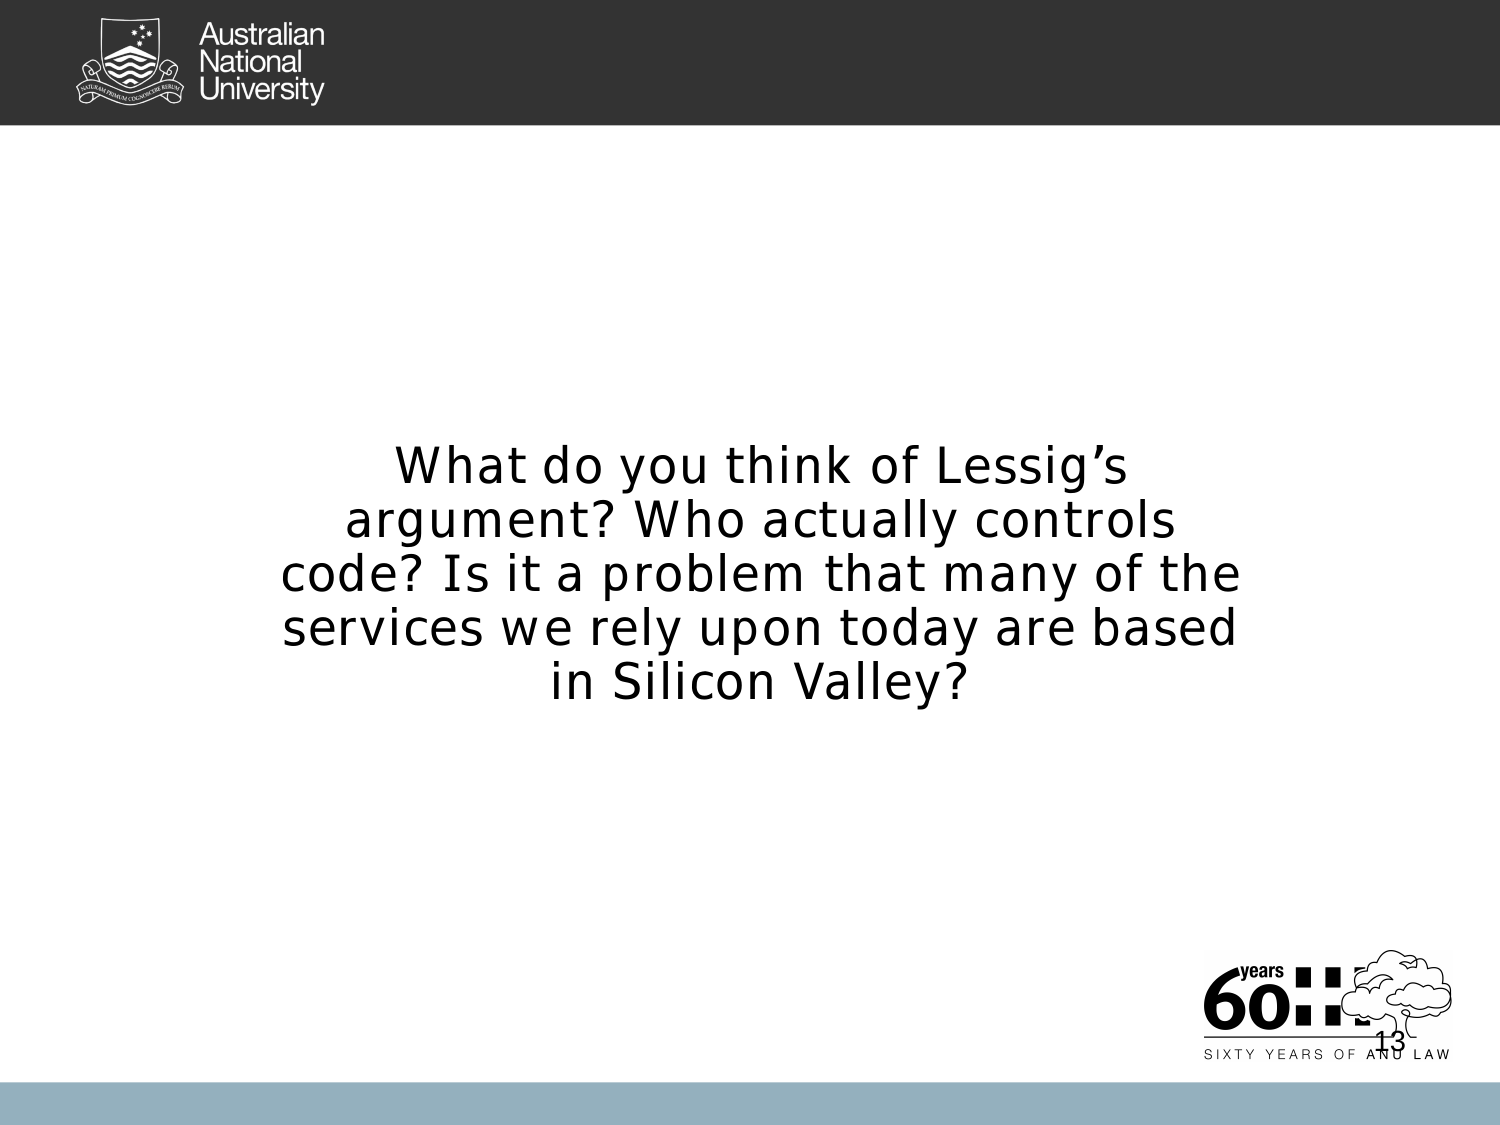

What do you think of Lessig’s argument? Who actually controls code? Is it a problem that many of the services we rely upon today are based in Silicon Valley?
13